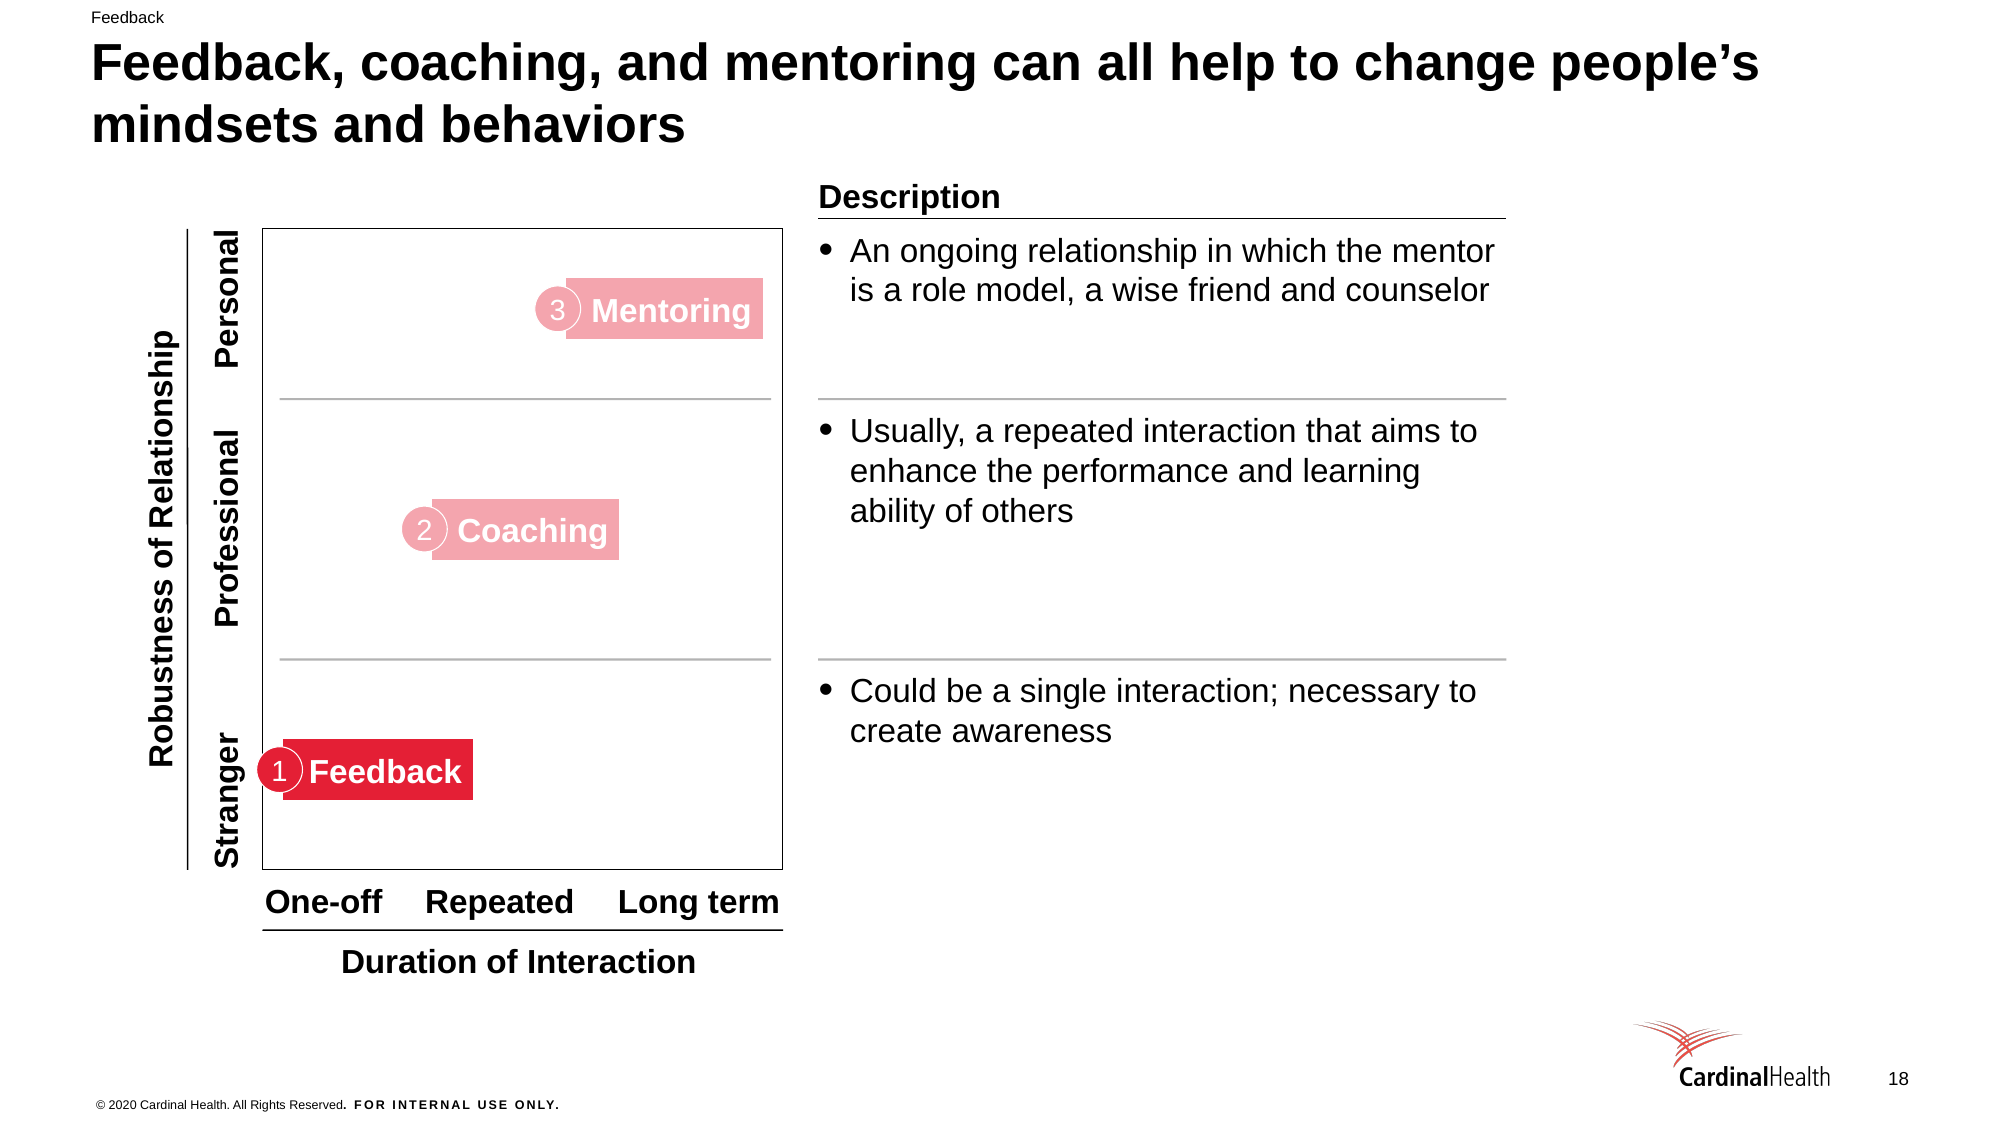

Feedback
# Feedback, coaching, and mentoring can all help to change people’s mindsets and behaviors
Description

An ongoing relationship in which the mentor is a role model, a wise friend and counselor
Mentoring
Personal
3

Usually, a repeated interaction that aims to enhance the performance and learning ability of others
Coaching
2
Professional
Robustness of Relationship

Could be a single interaction; necessary to create awareness

Feedback
1
Stranger
One-off
Repeated
Long term

Duration of Interaction